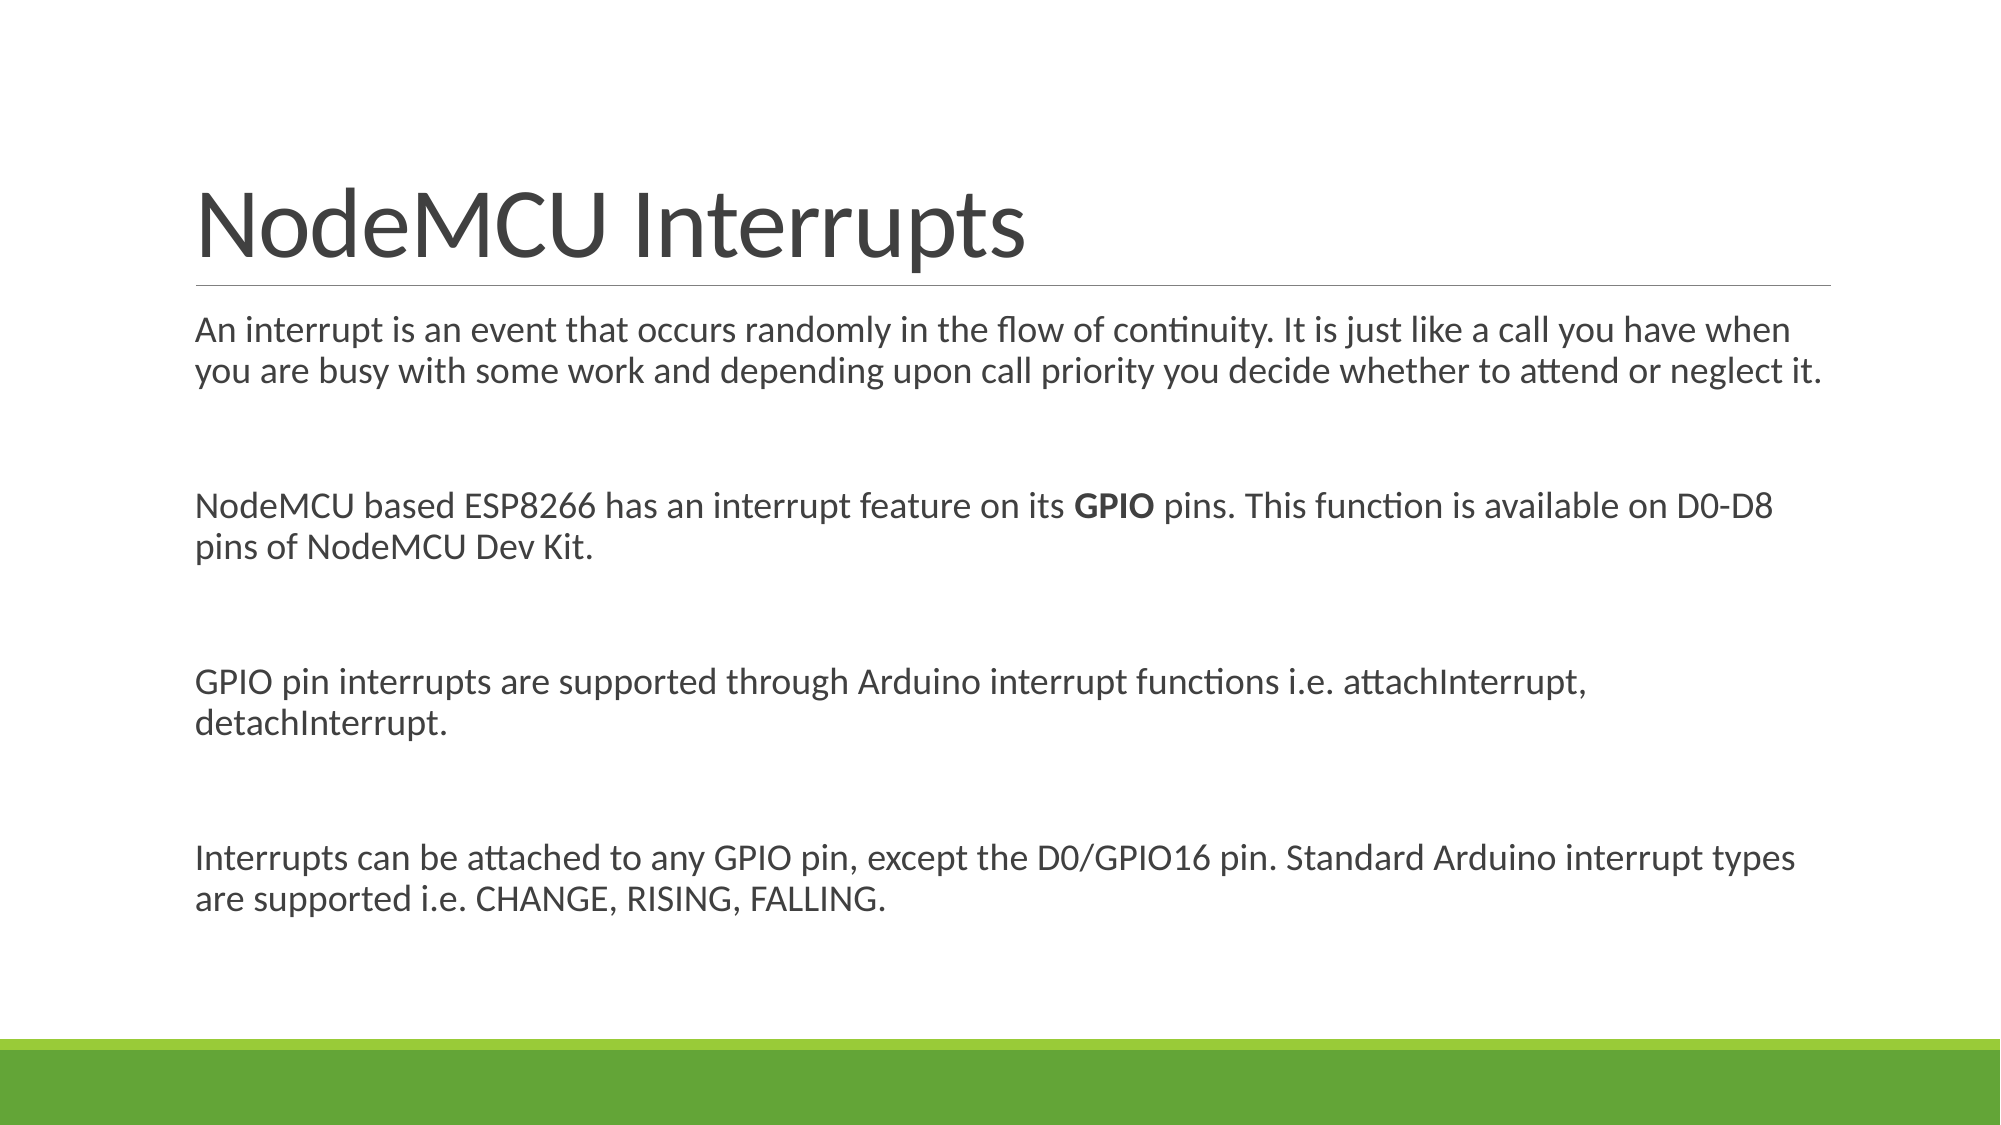

# NodeMCU Interrupts
An interrupt is an event that occurs randomly in the flow of continuity. It is just like a call you have when you are busy with some work and depending upon call priority you decide whether to attend or neglect it.

NodeMCU based ESP8266 has an interrupt feature on its GPIO pins. This function is available on D0-D8 pins of NodeMCU Dev Kit.

GPIO pin interrupts are supported through Arduino interrupt functions i.e. attachInterrupt, detachInterrupt.

Interrupts can be attached to any GPIO pin, except the D0/GPIO16 pin. Standard Arduino interrupt types are supported i.e. CHANGE, RISING, FALLING.